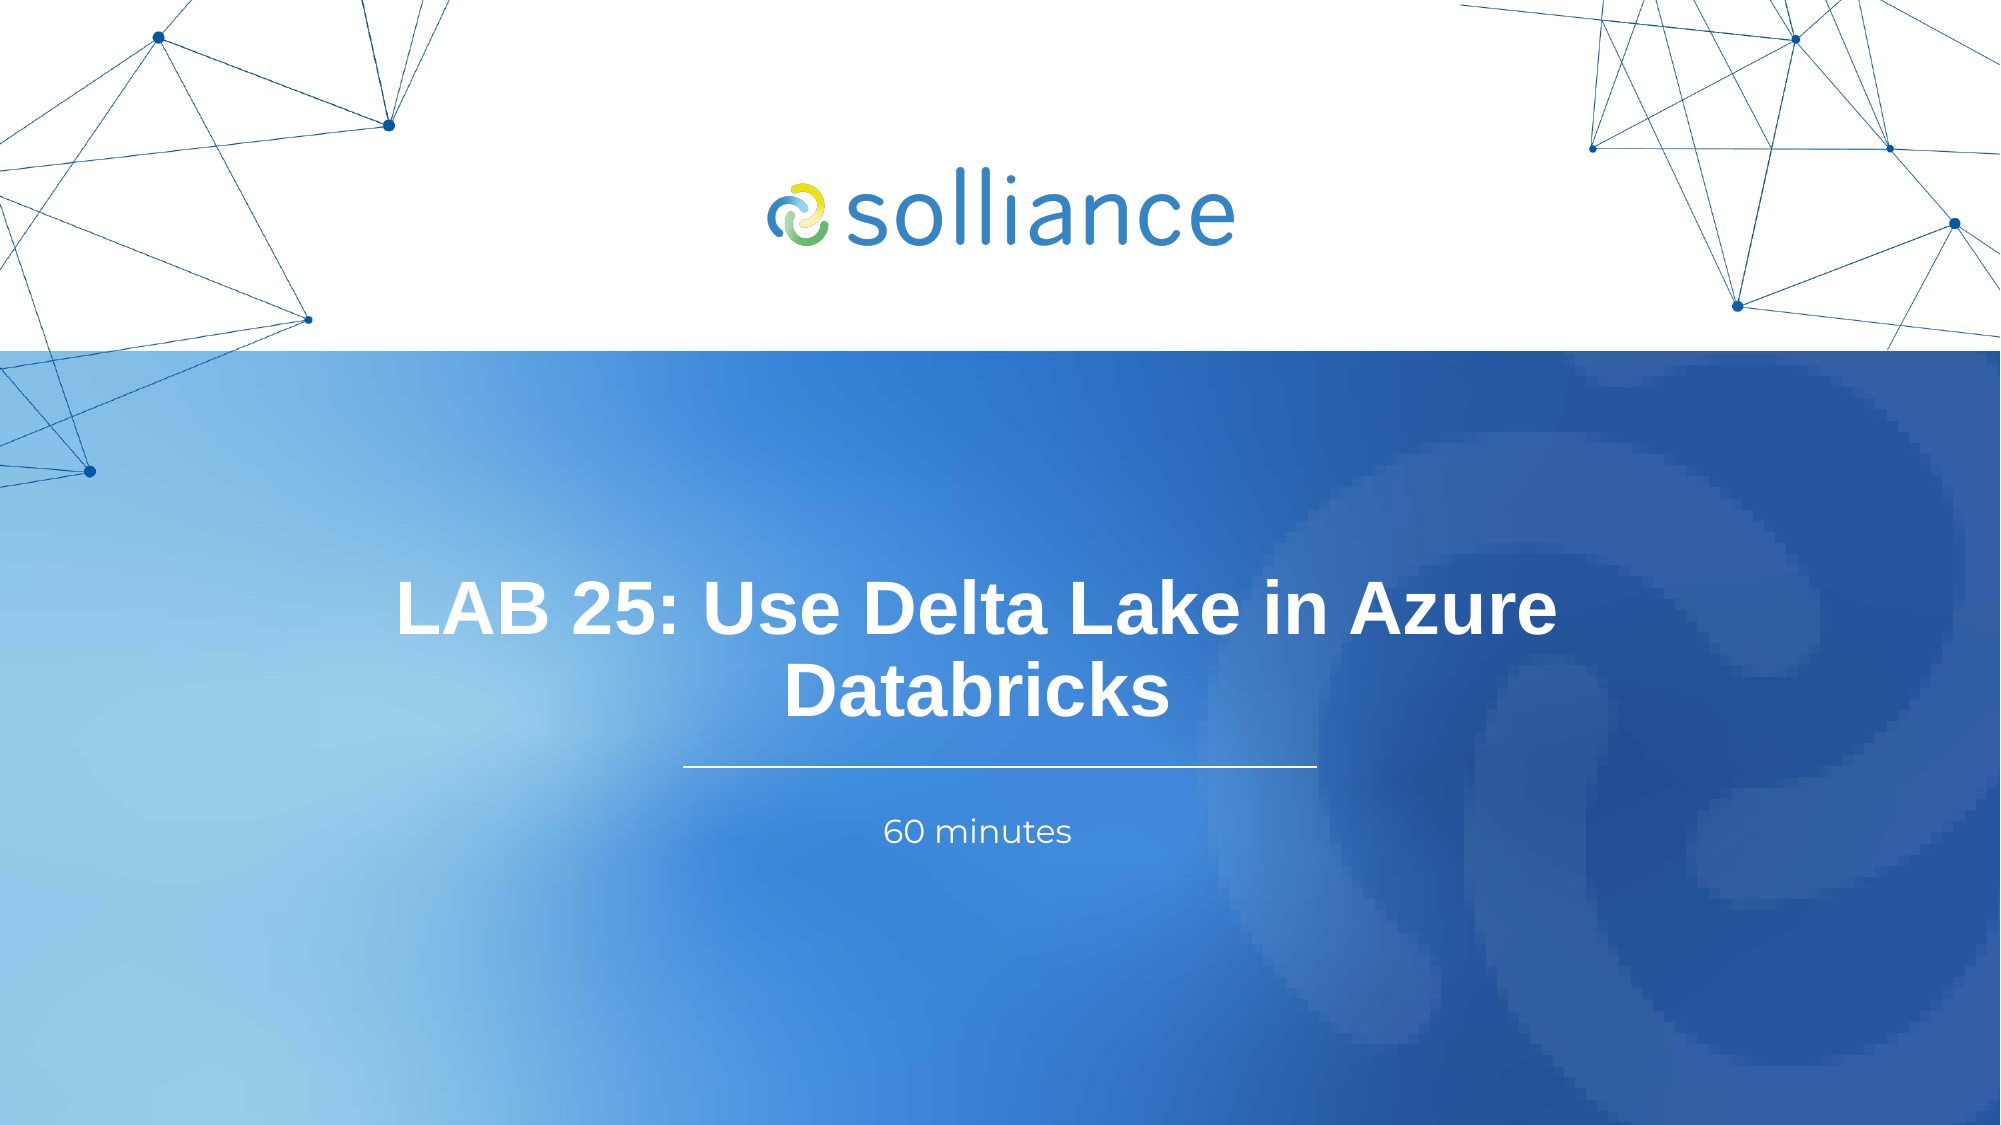

# LAB 25: Use Delta Lake in Azure Databricks
60 minutes